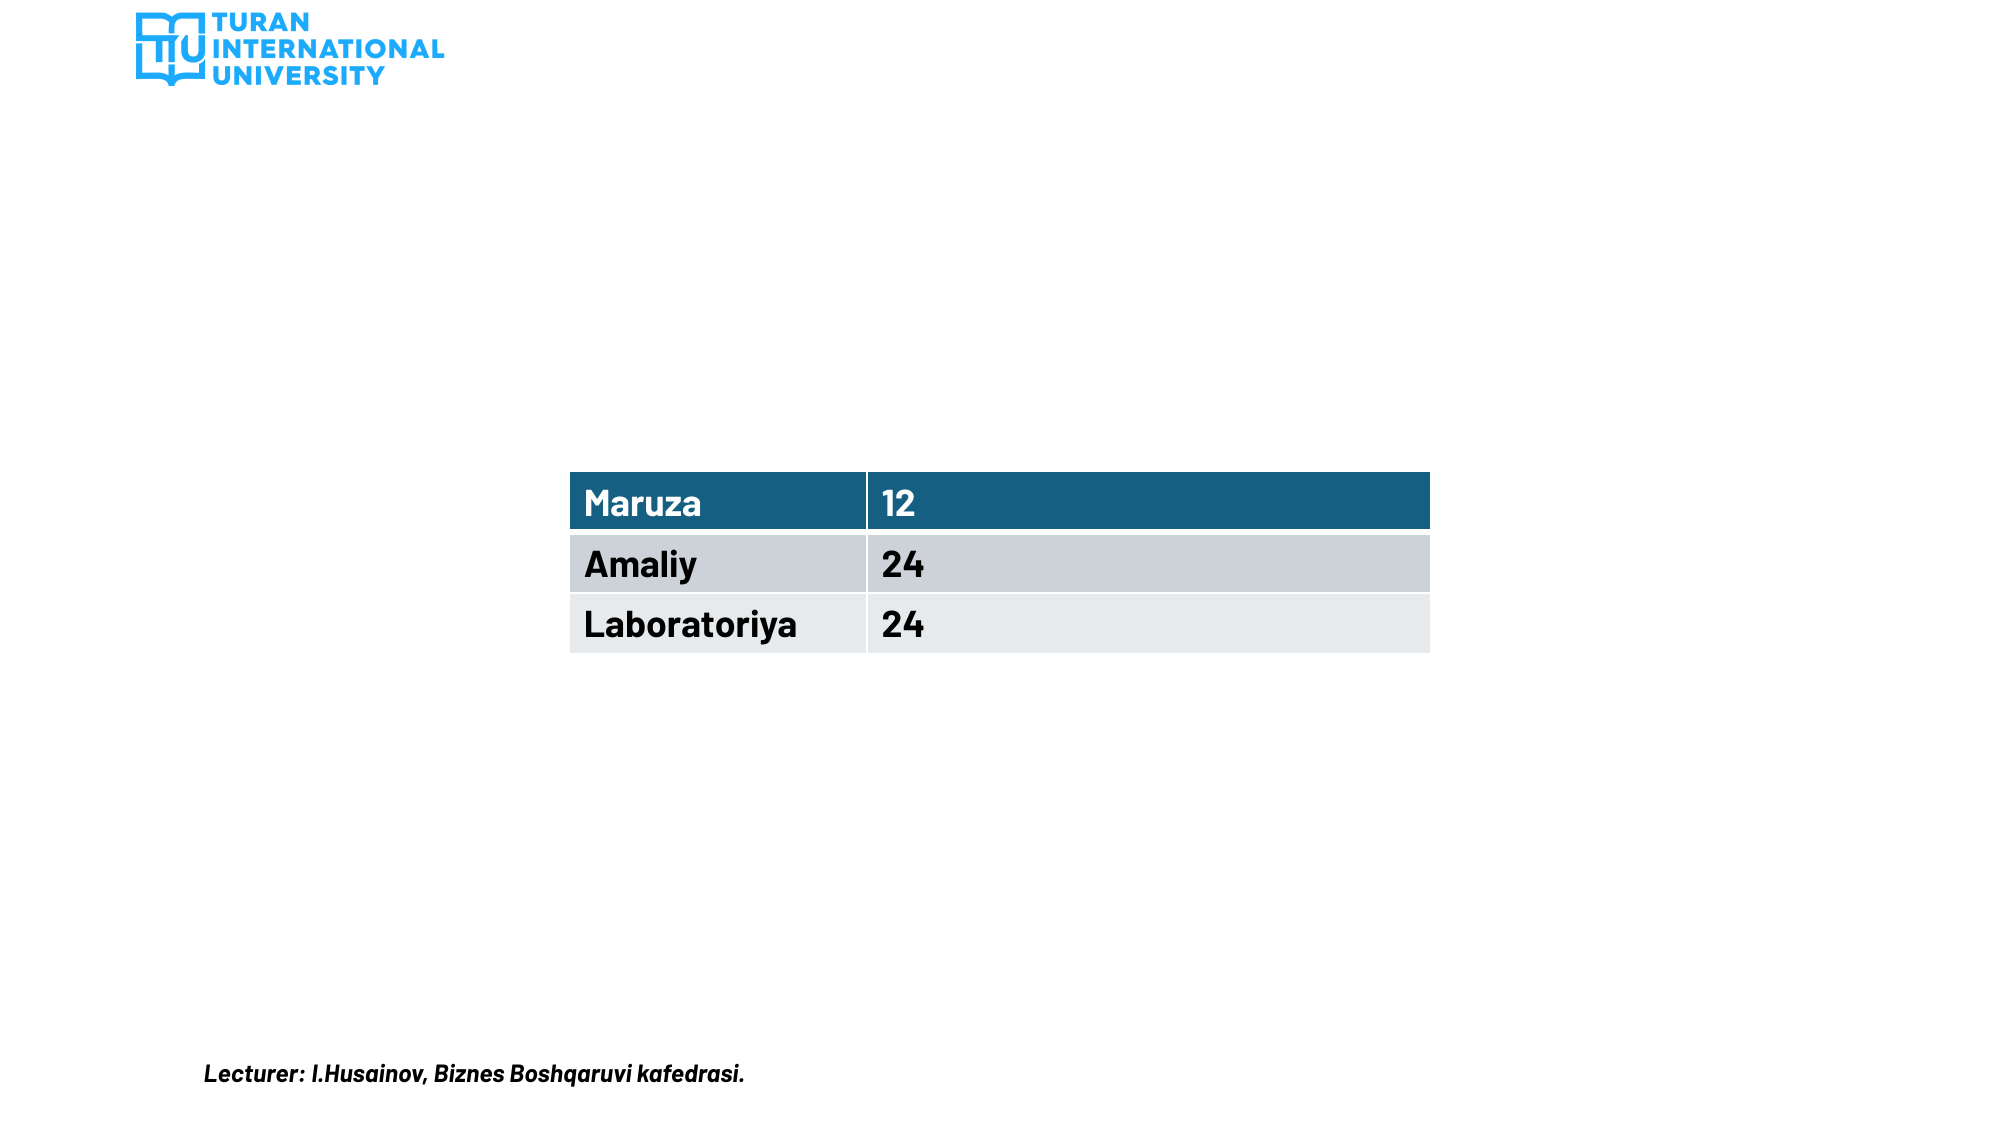

#
| Maruza | 12 |
| --- | --- |
| Amaliy | 24 |
| Laboratoriya | 24 |
Lecturer: I.Husainov, Biznes Boshqaruvi kafedrasi.